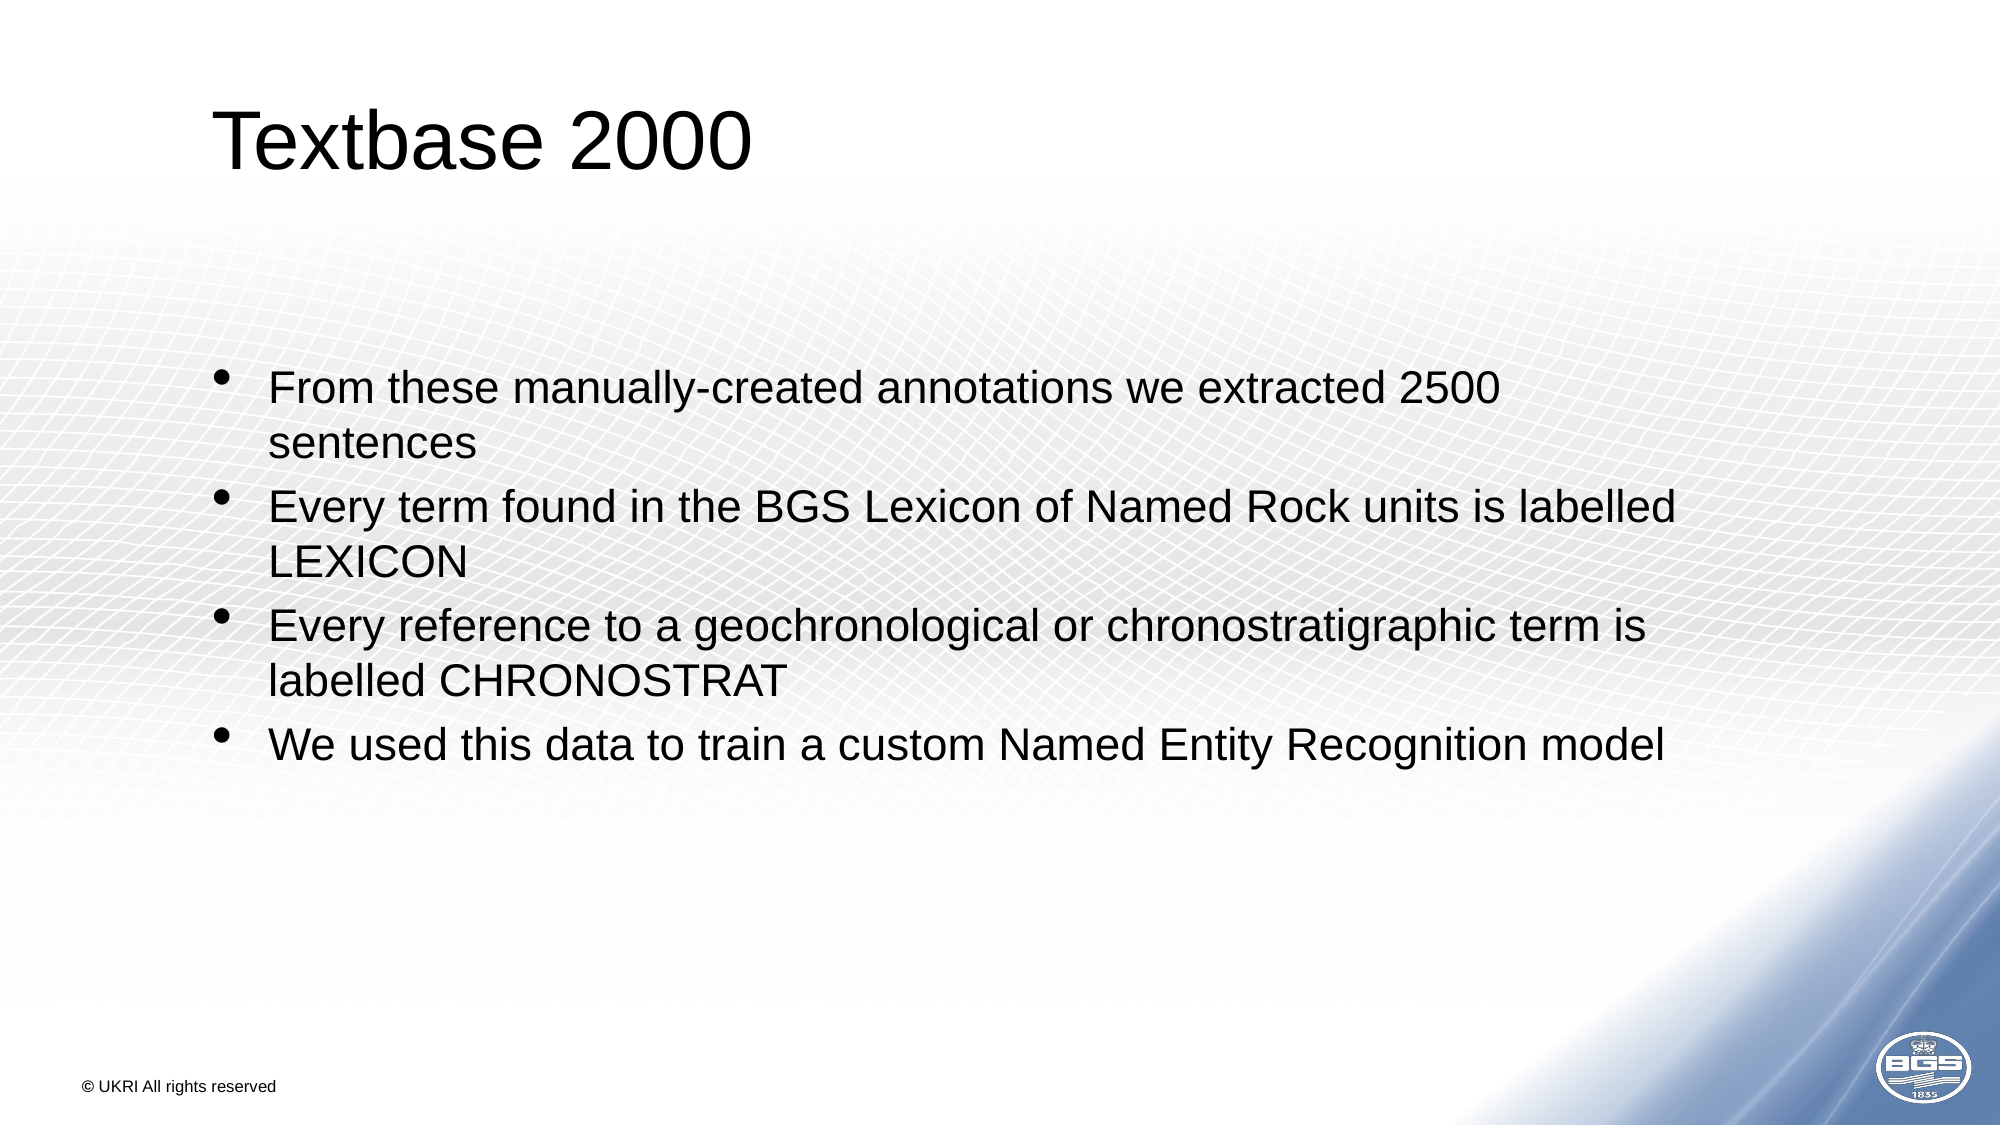

# Textbase 2000
From these manually-created annotations we extracted 2500 sentences
Every term found in the BGS Lexicon of Named Rock units is labelled LEXICON
Every reference to a geochronological or chronostratigraphic term is labelled CHRONOSTRAT
We used this data to train a custom Named Entity Recognition model